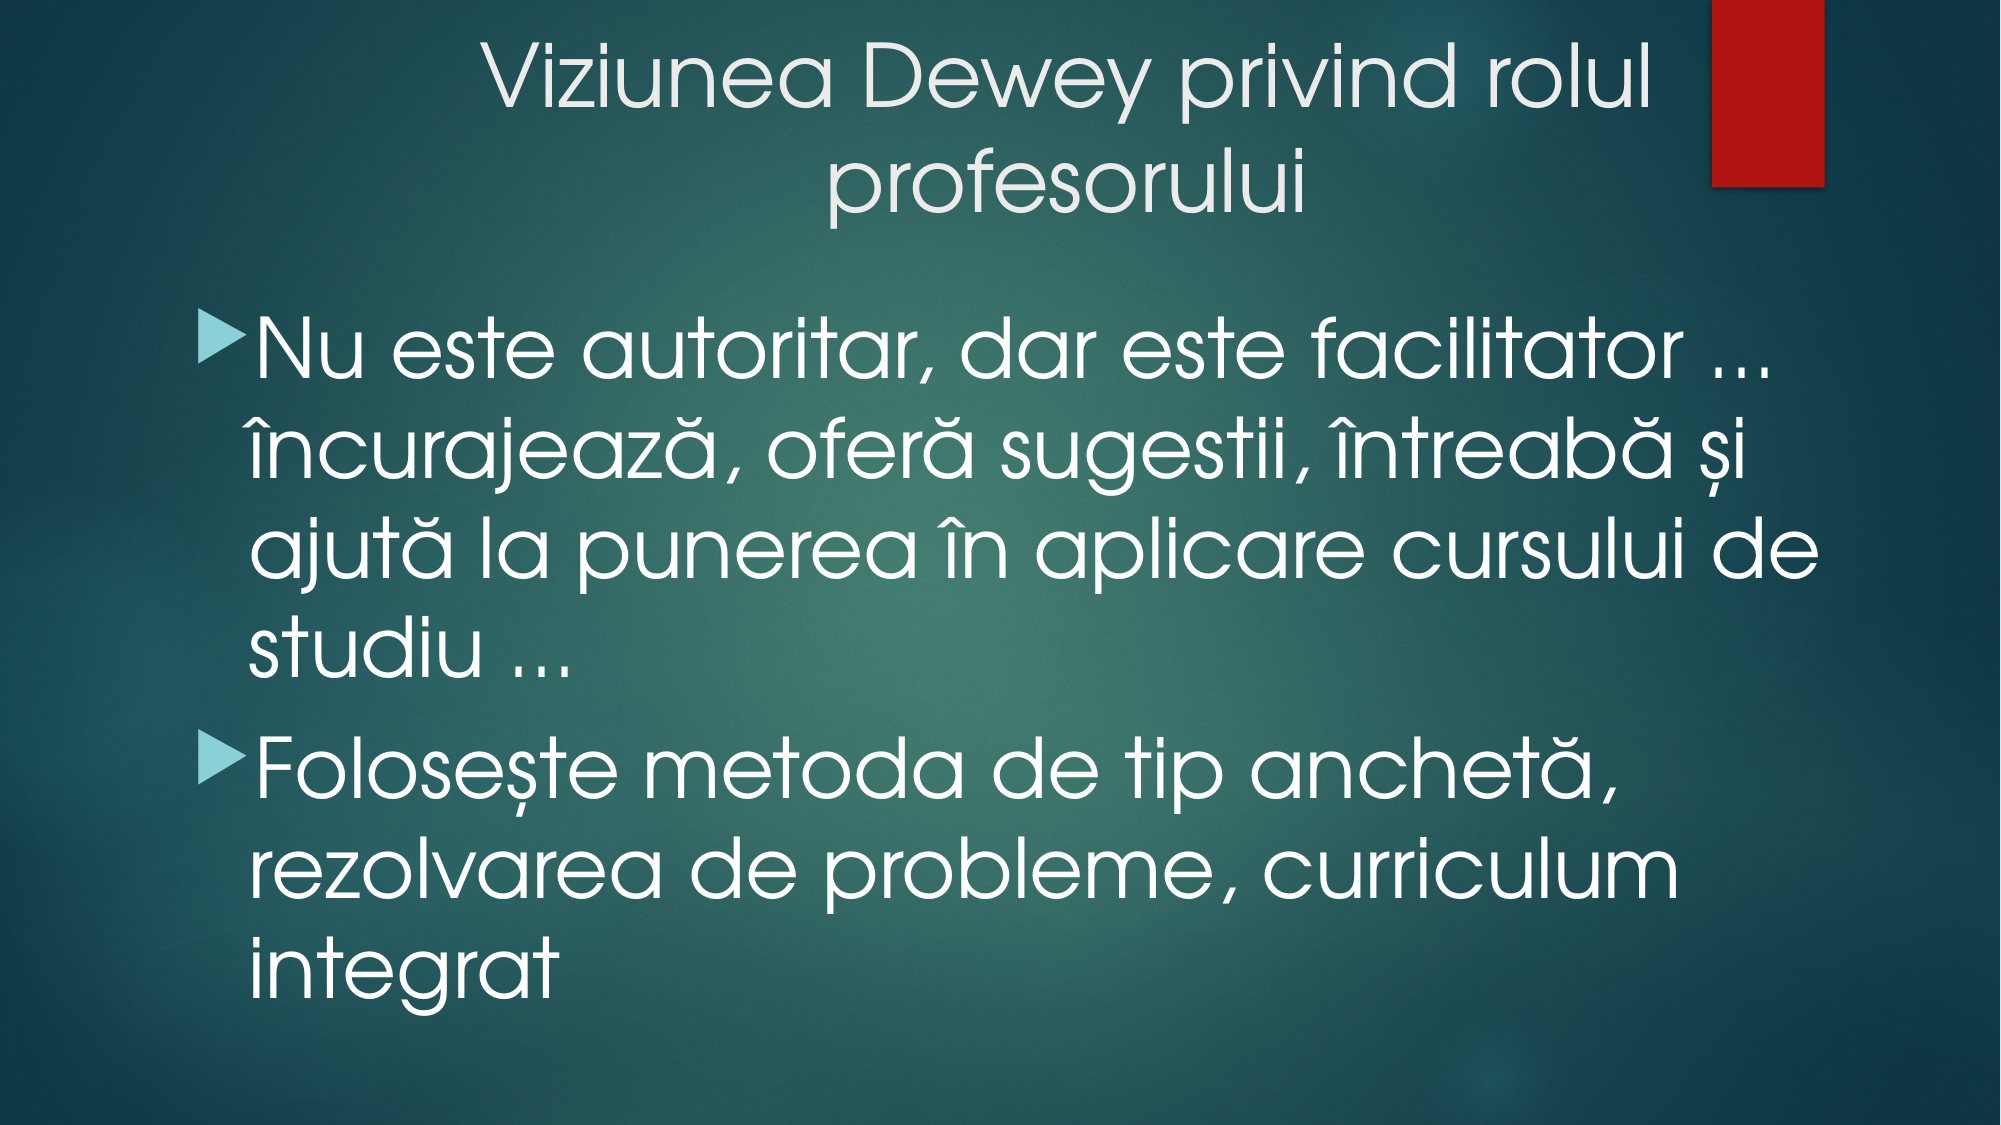

# Viziunea Dewey privind rolul profesorului
Nu este autoritar, dar este facilitator ... încurajează, oferă sugestii, întreabă și ajută la punerea în aplicare cursului de studiu ...
Folosește metoda de tip anchetă, rezolvarea de probleme, curriculum integrat